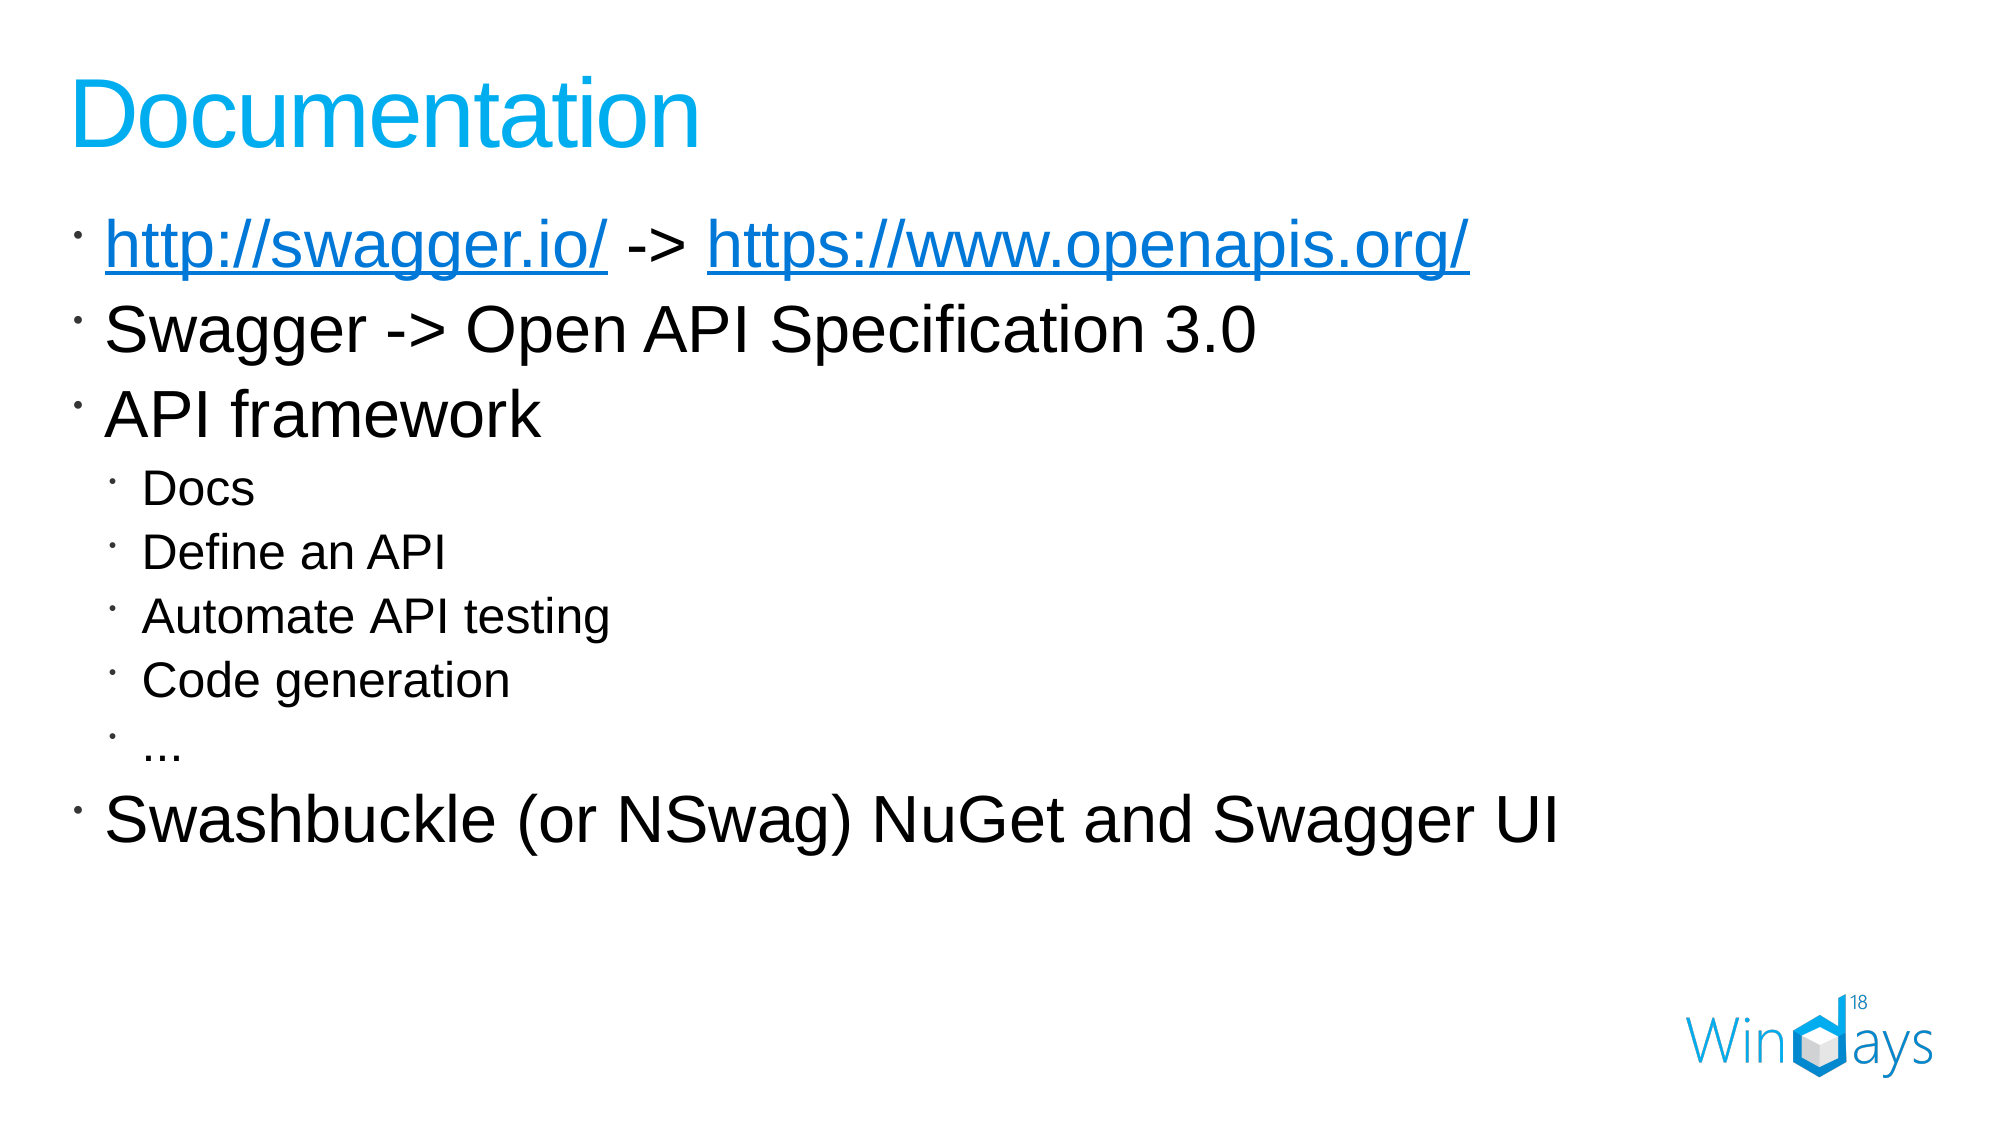

# Documentation
http://swagger.io/ -> https://www.openapis.org/
Swagger -> Open API Specification 3.0
API framework
Docs
Define an API
Automate API testing
Code generation
...
Swashbuckle (or NSwag) NuGet and Swagger UI